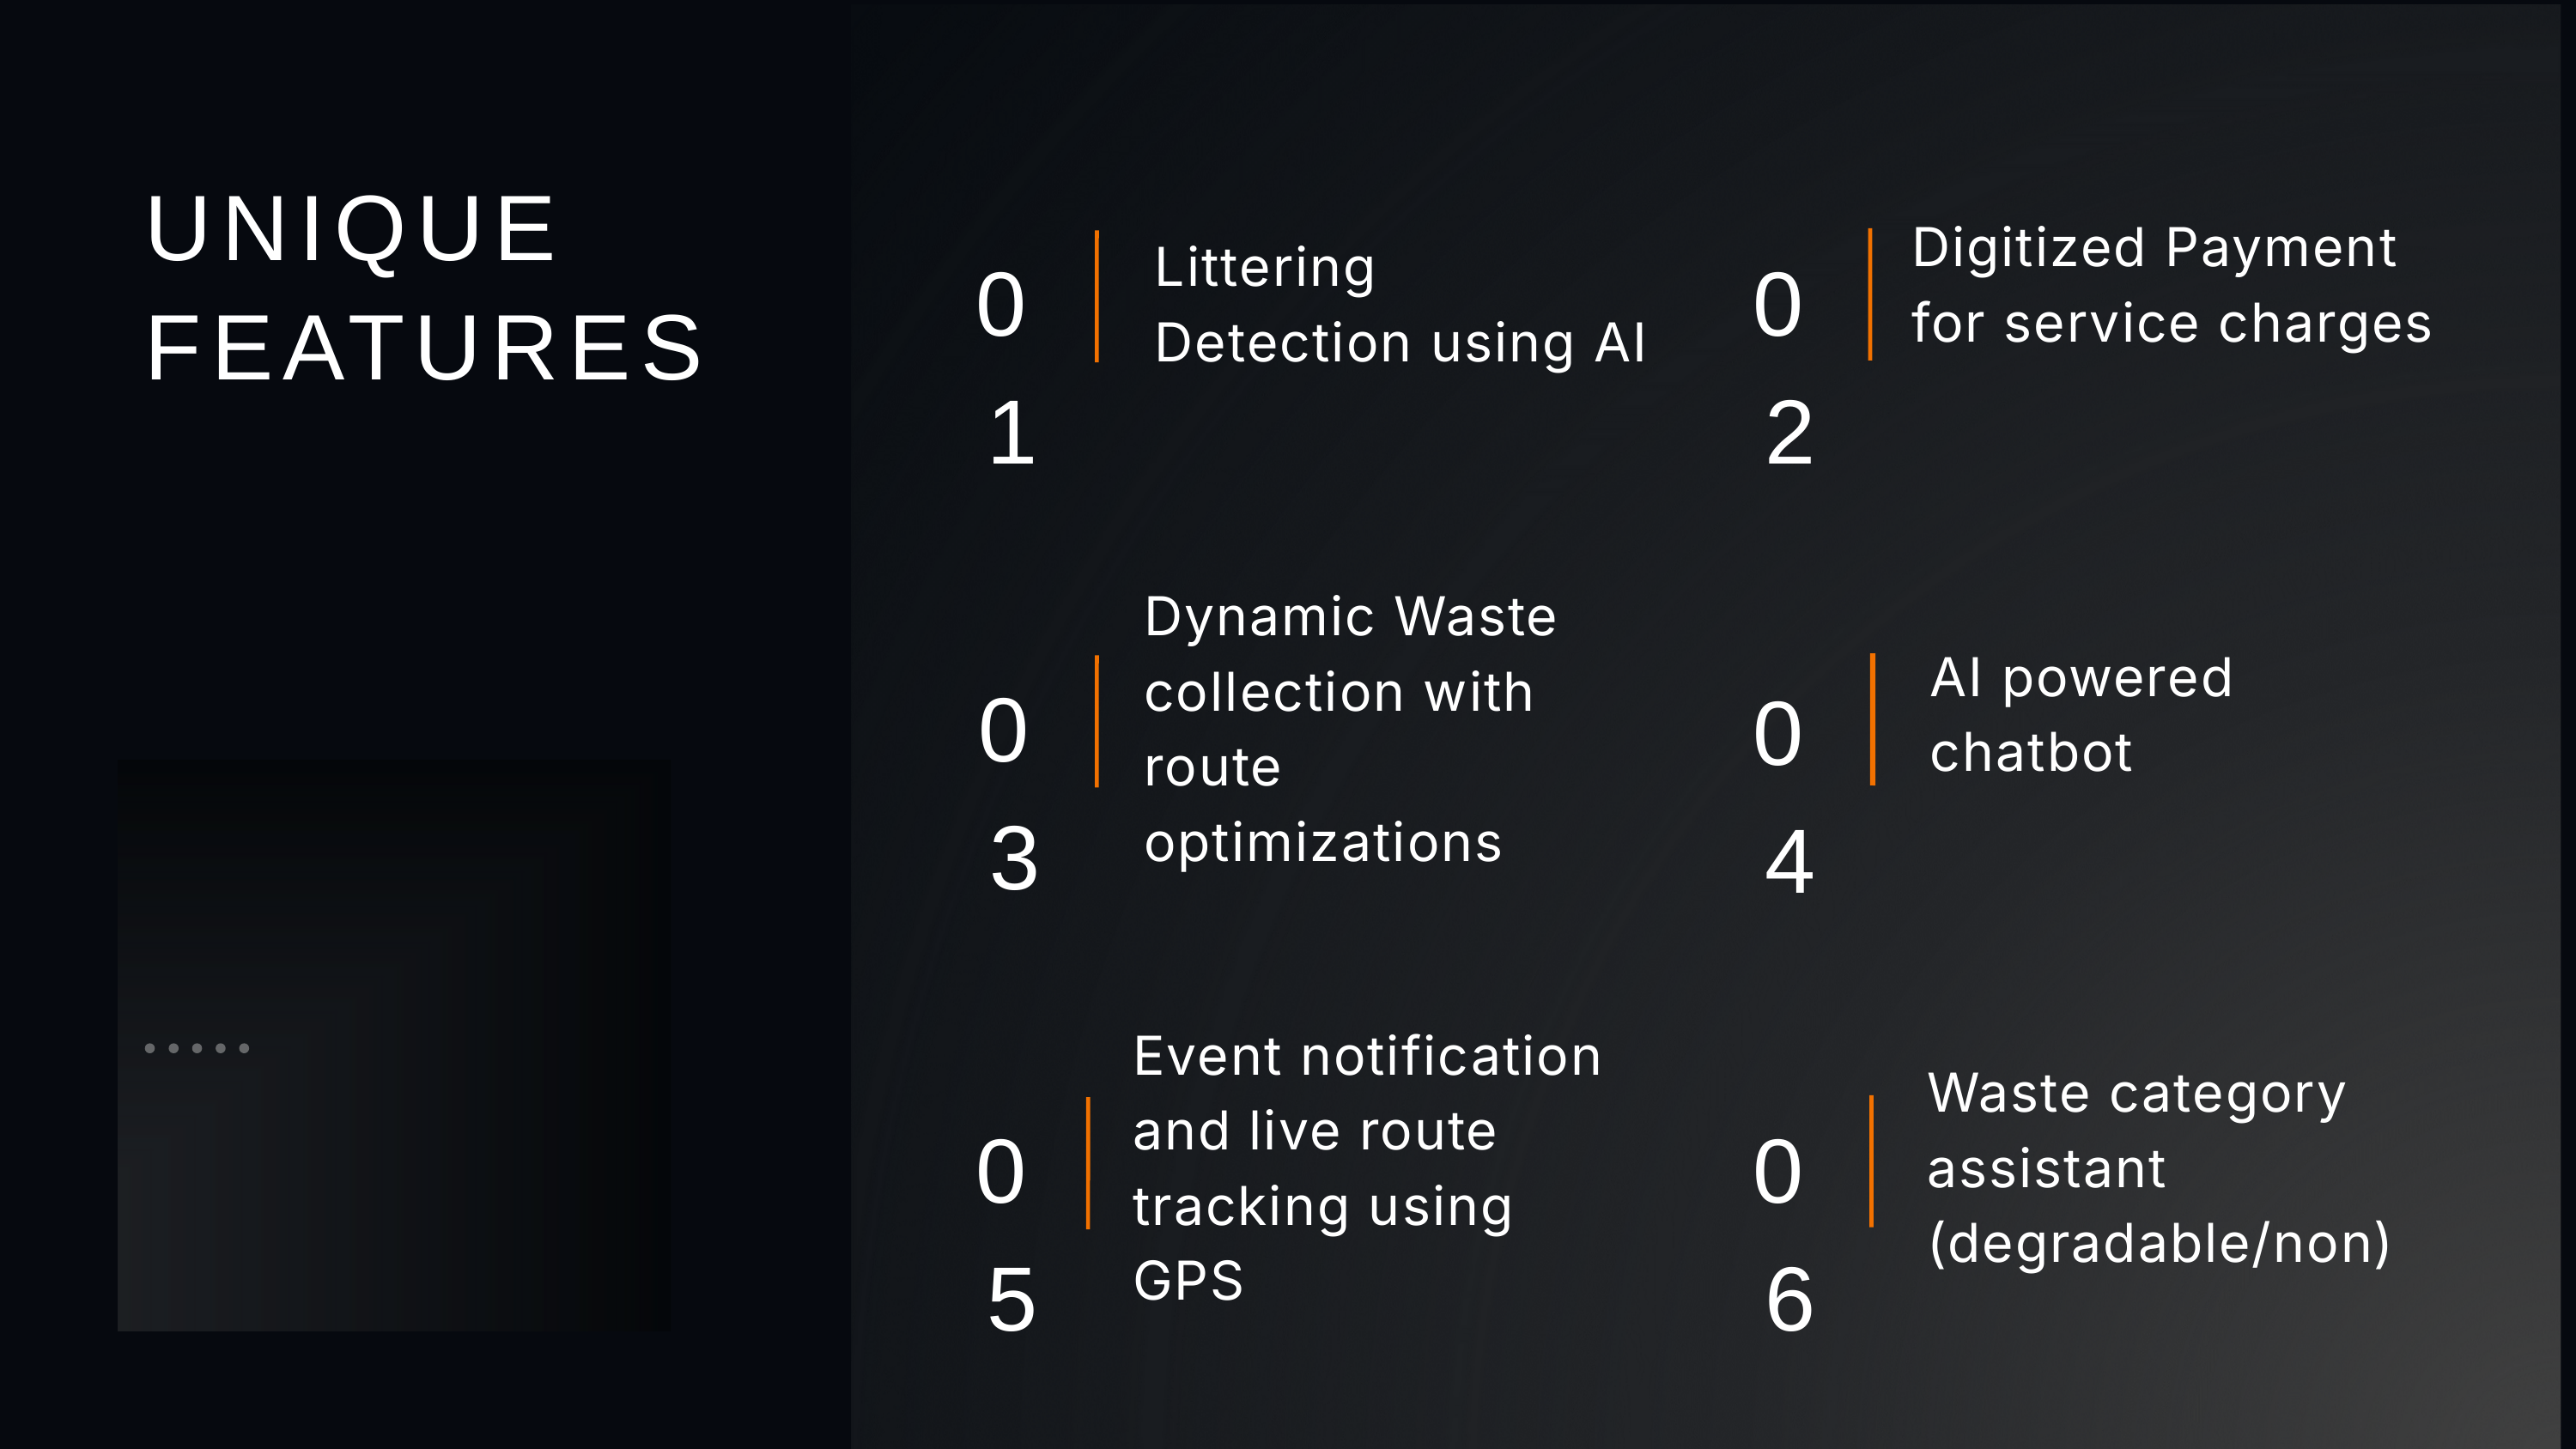

UNIQUE
FEATURES
Digitized Payment for service charges
Littering Detection using AI
01
02

Dynamic Waste collection with route optimizations
AI powered chatbot
04

03

Event notification and live route tracking using GPS

Waste category assistant (degradable/non)
05
06